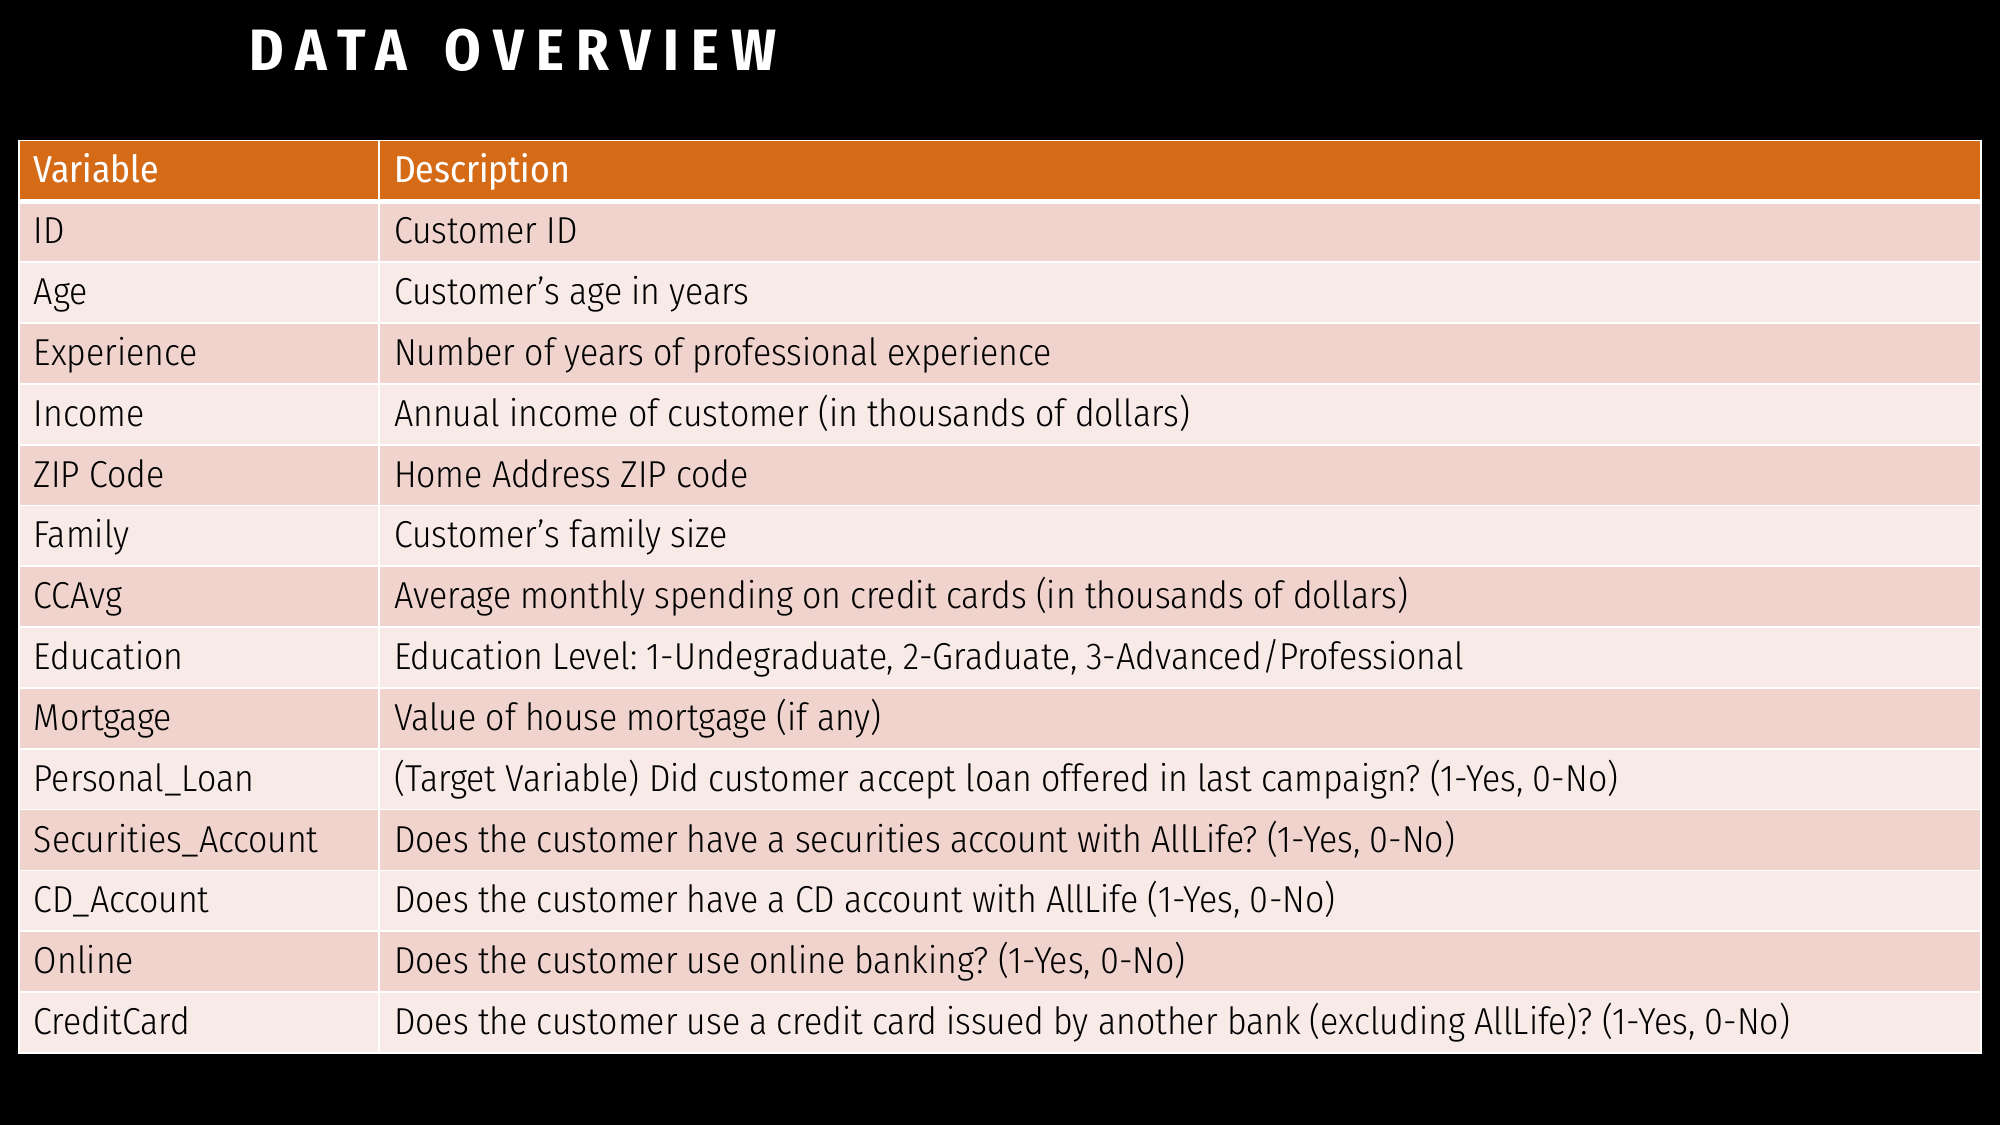

# Data Overview
| Variable | Description |
| --- | --- |
| ID | Customer ID |
| Age | Customer’s age in years |
| Experience | Number of years of professional experience |
| Income | Annual income of customer (in thousands of dollars) |
| ZIP Code | Home Address ZIP code |
| Family | Customer’s family size |
| CCAvg | Average monthly spending on credit cards (in thousands of dollars) |
| Education | Education Level: 1-Undegraduate, 2-Graduate, 3-Advanced/Professional |
| Mortgage | Value of house mortgage (if any) |
| Personal\_Loan | (Target Variable) Did customer accept loan offered in last campaign? (1-Yes, 0-No) |
| Securities\_Account | Does the customer have a securities account with AllLife? (1-Yes, 0-No) |
| CD\_Account | Does the customer have a CD account with AllLife (1-Yes, 0-No) |
| Online | Does the customer use online banking? (1-Yes, 0-No) |
| CreditCard | Does the customer use a credit card issued by another bank (excluding AllLife)? (1-Yes, 0-No) |